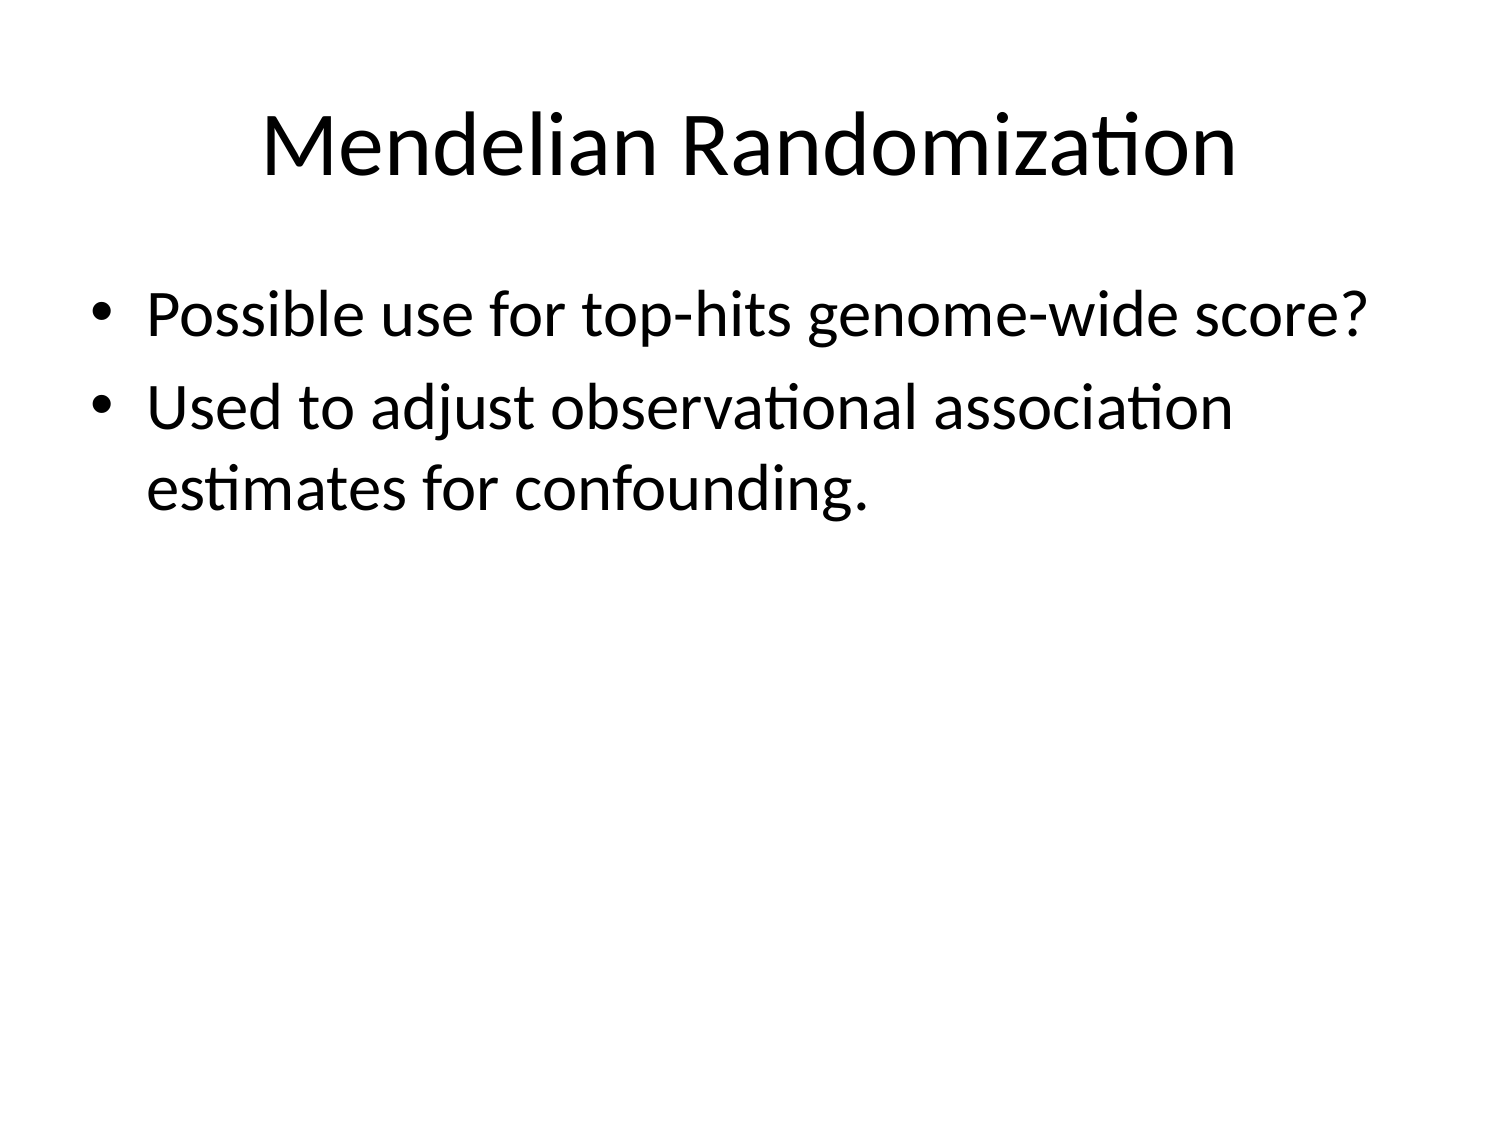

# Mendelian Randomization
Possible use for top-hits genome-wide score?
Used to adjust observational association estimates for confounding.